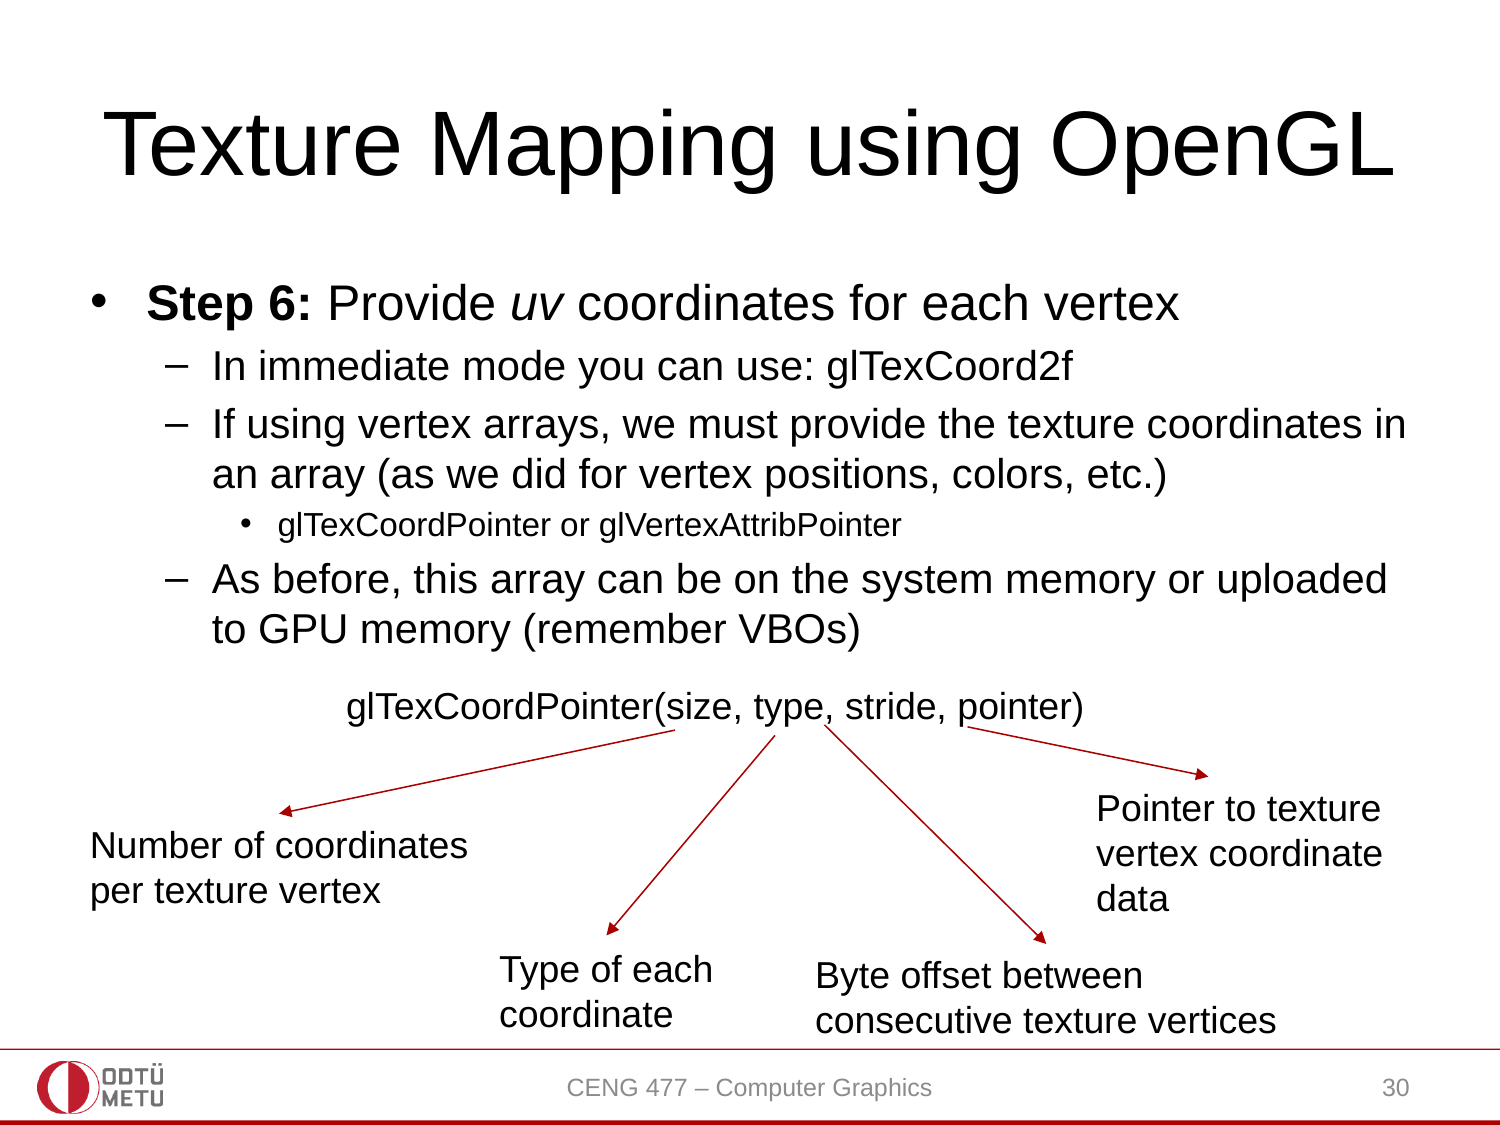

# Texture Mapping using OpenGL
Step 6: Provide uv coordinates for each vertex
In immediate mode you can use: glTexCoord2f
If using vertex arrays, we must provide the texture coordinates in an array (as we did for vertex positions, colors, etc.)
glTexCoordPointer or glVertexAttribPointer
As before, this array can be on the system memory or uploaded to GPU memory (remember VBOs)
glTexCoordPointer(size, type, stride, pointer)
Pointer to texture
vertex coordinate
data
Number of coordinates
per texture vertex
Type of each
coordinate
Byte offset between
consecutive texture vertices
CENG 477 – Computer Graphics
30